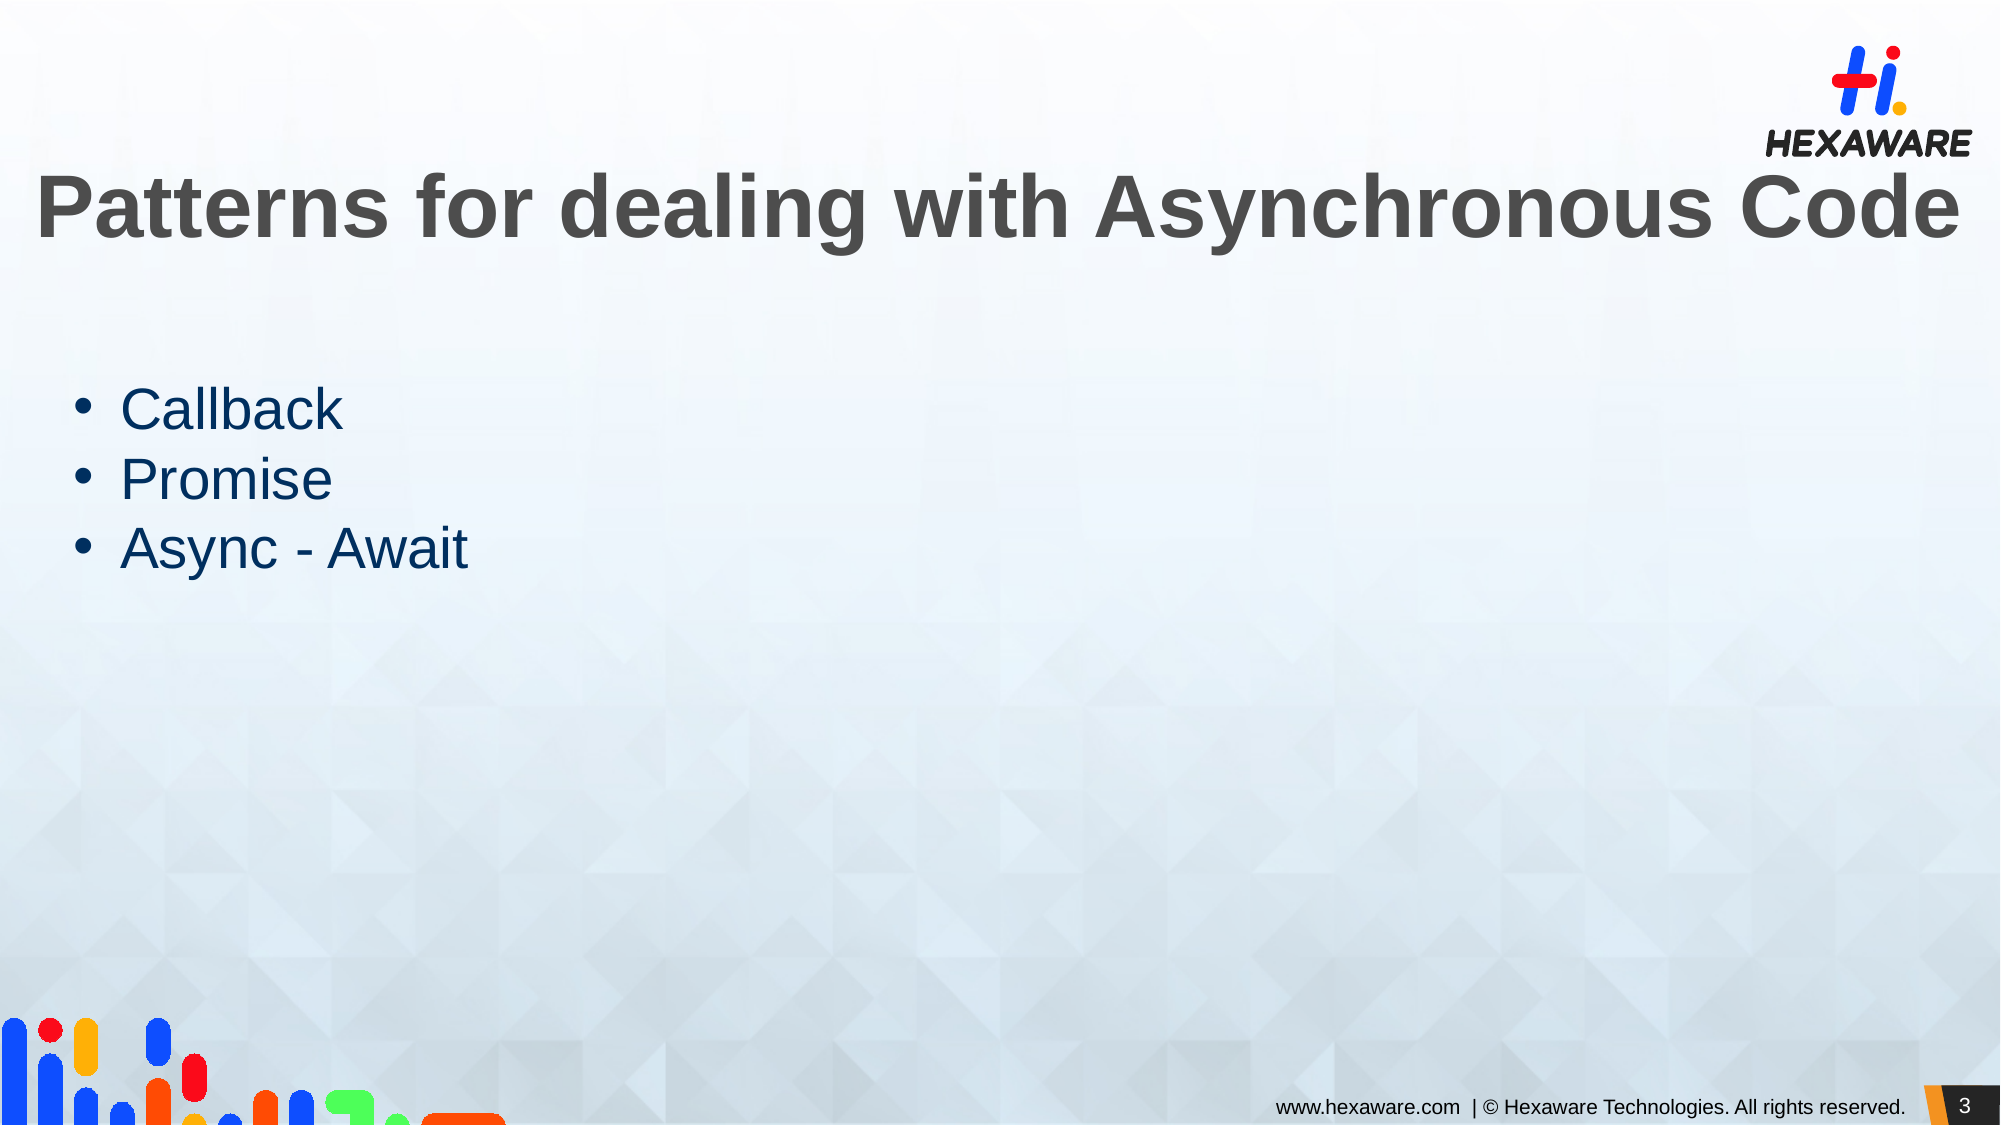

# Patterns for dealing with Asynchronous Code
Callback
Promise
Async - Await